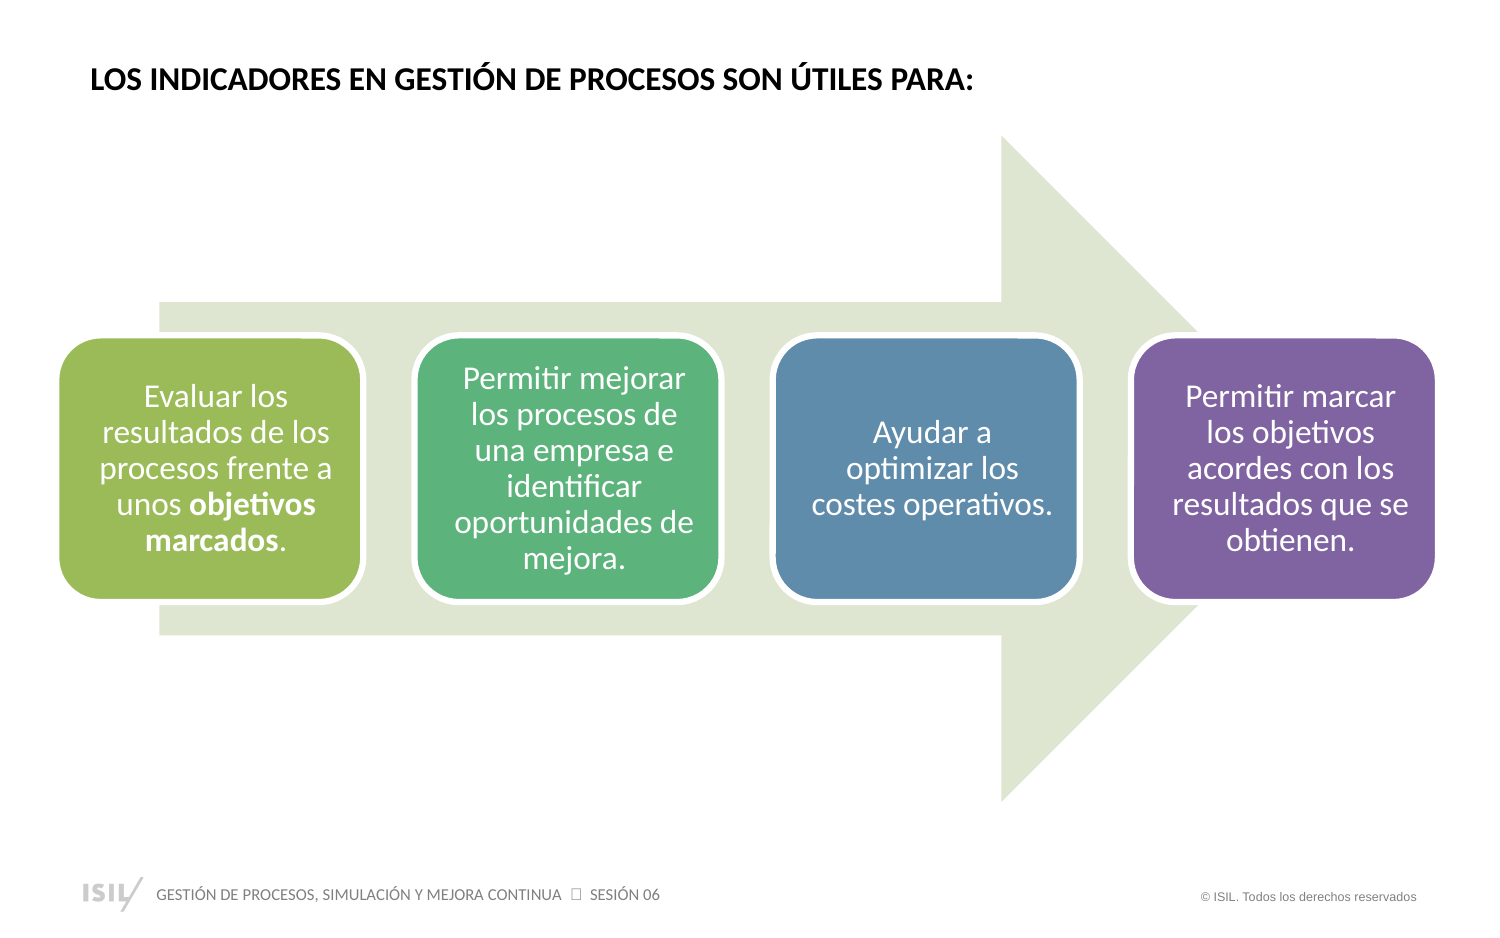

LOS INDICADORES EN GESTIÓN DE PROCESOS SON ÚTILES PARA:
Evaluar los resultados de los procesos frente a unos objetivos marcados.
Permitir mejorar los procesos de una empresa e identificar oportunidades de mejora.
Ayudar a optimizar los costes operativos.
Permitir marcar los objetivos acordes con los resultados que se obtienen.